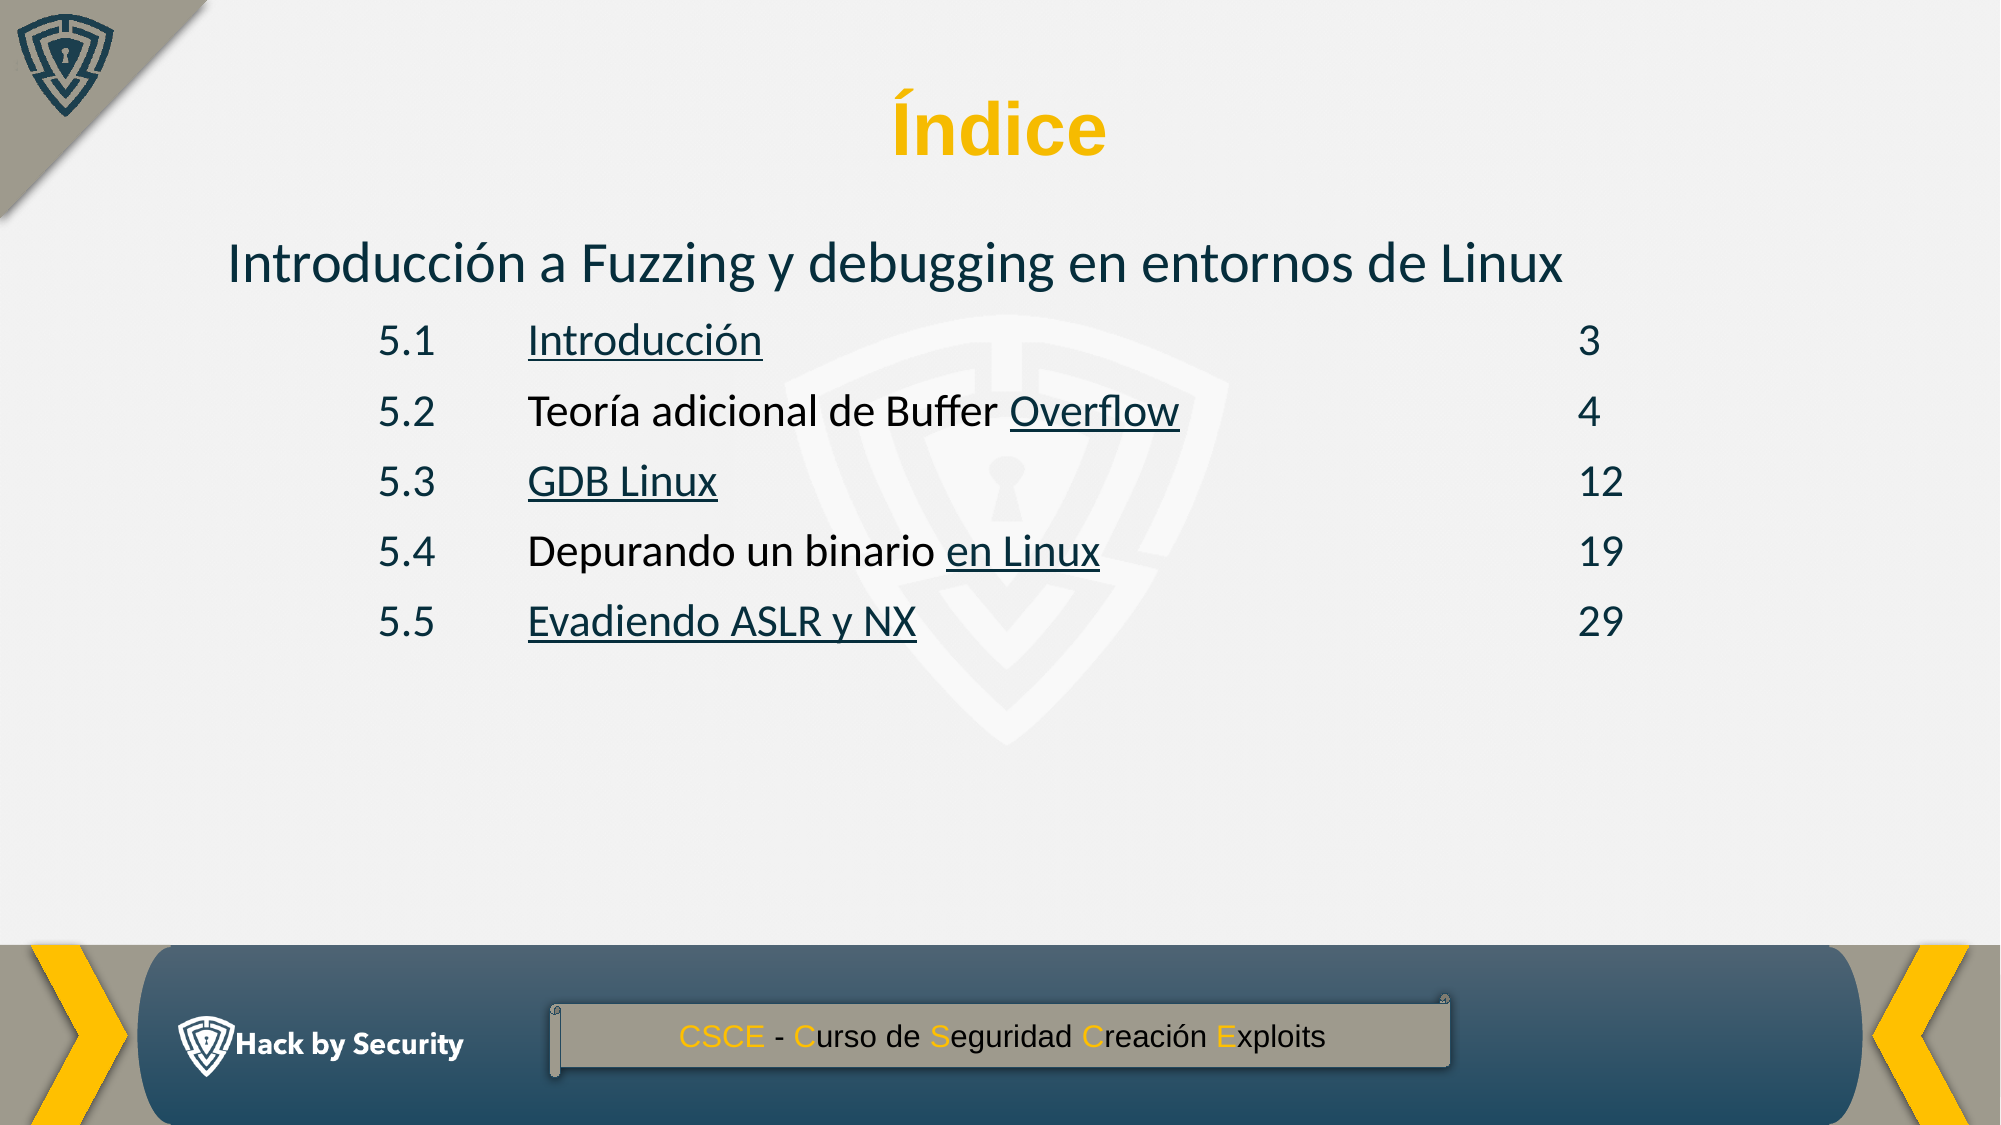

# Índice
Introducción a Fuzzing y debugging en entornos de Linux
	5.1	Introducción						3
	5.2	Teoría adicional de Buffer Overflow			4
	5.3	GDB Linux						12
	5.4	Depurando un binario en Linux				19
	5.5	Evadiendo ASLR y NX					29